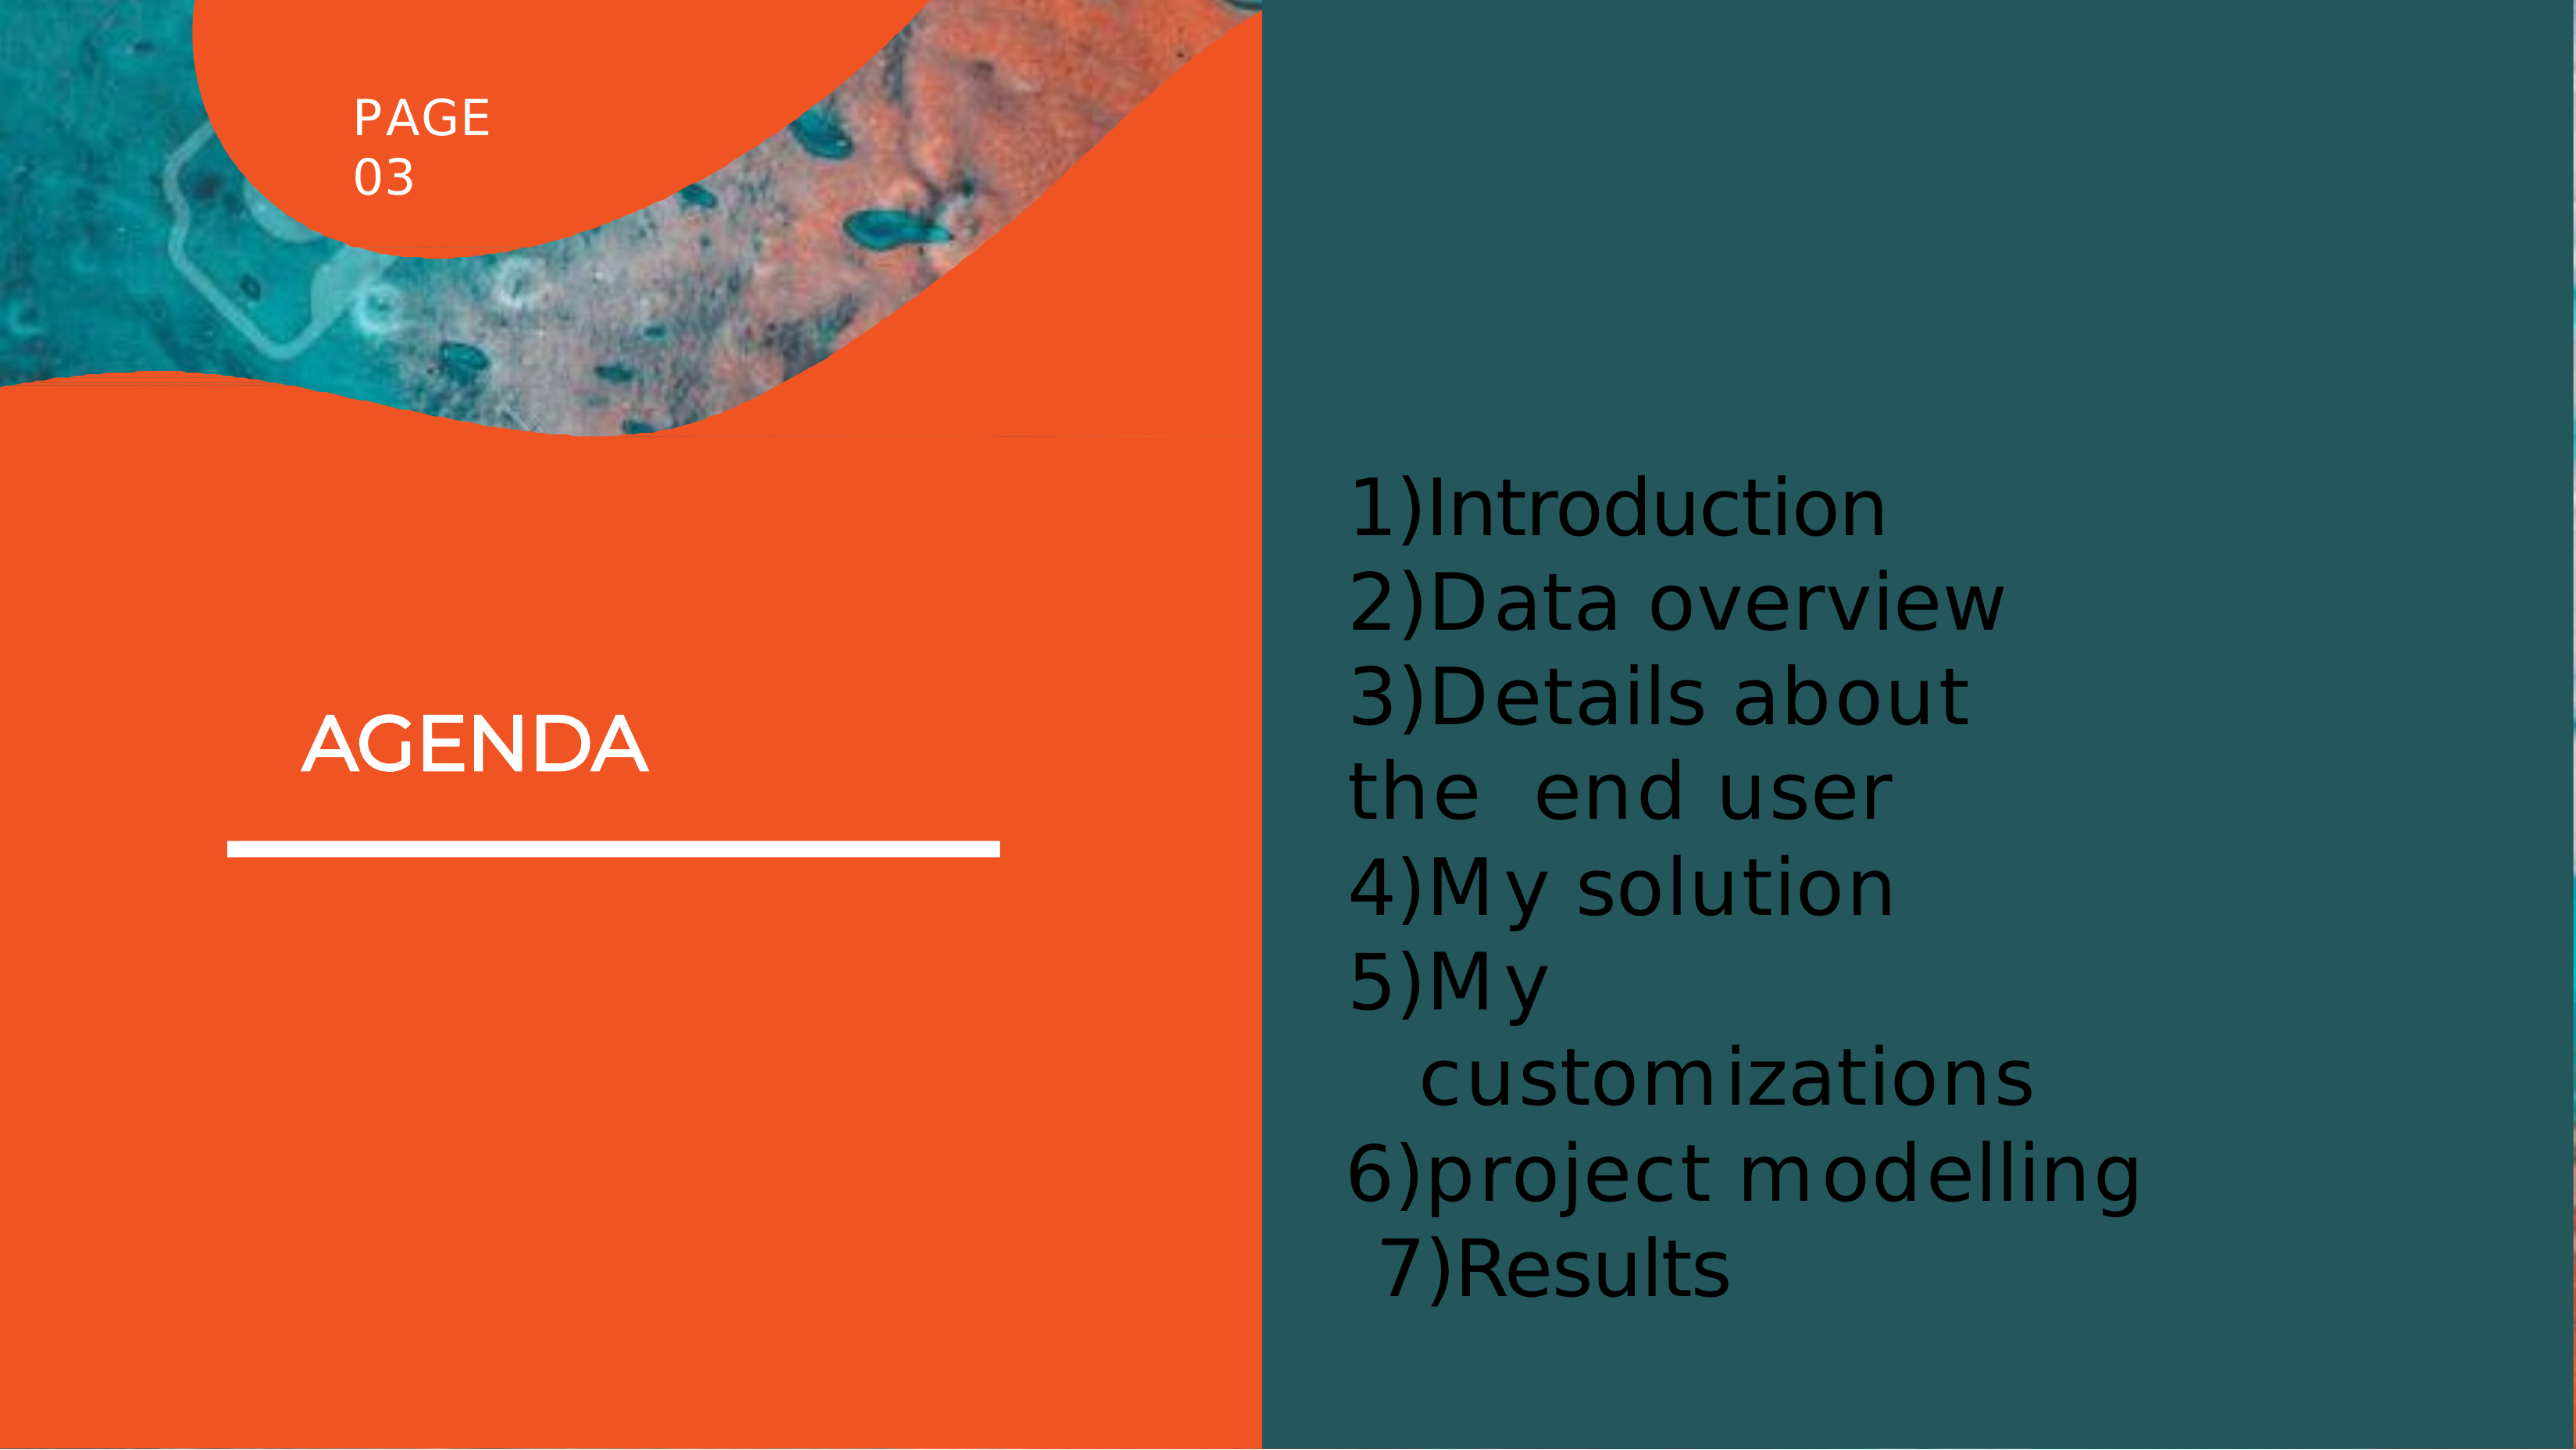

PAGE 03
1)Introduction  2)Data overview  3)Details about the  end user
My solution
My customizations
project modelling  7)Results